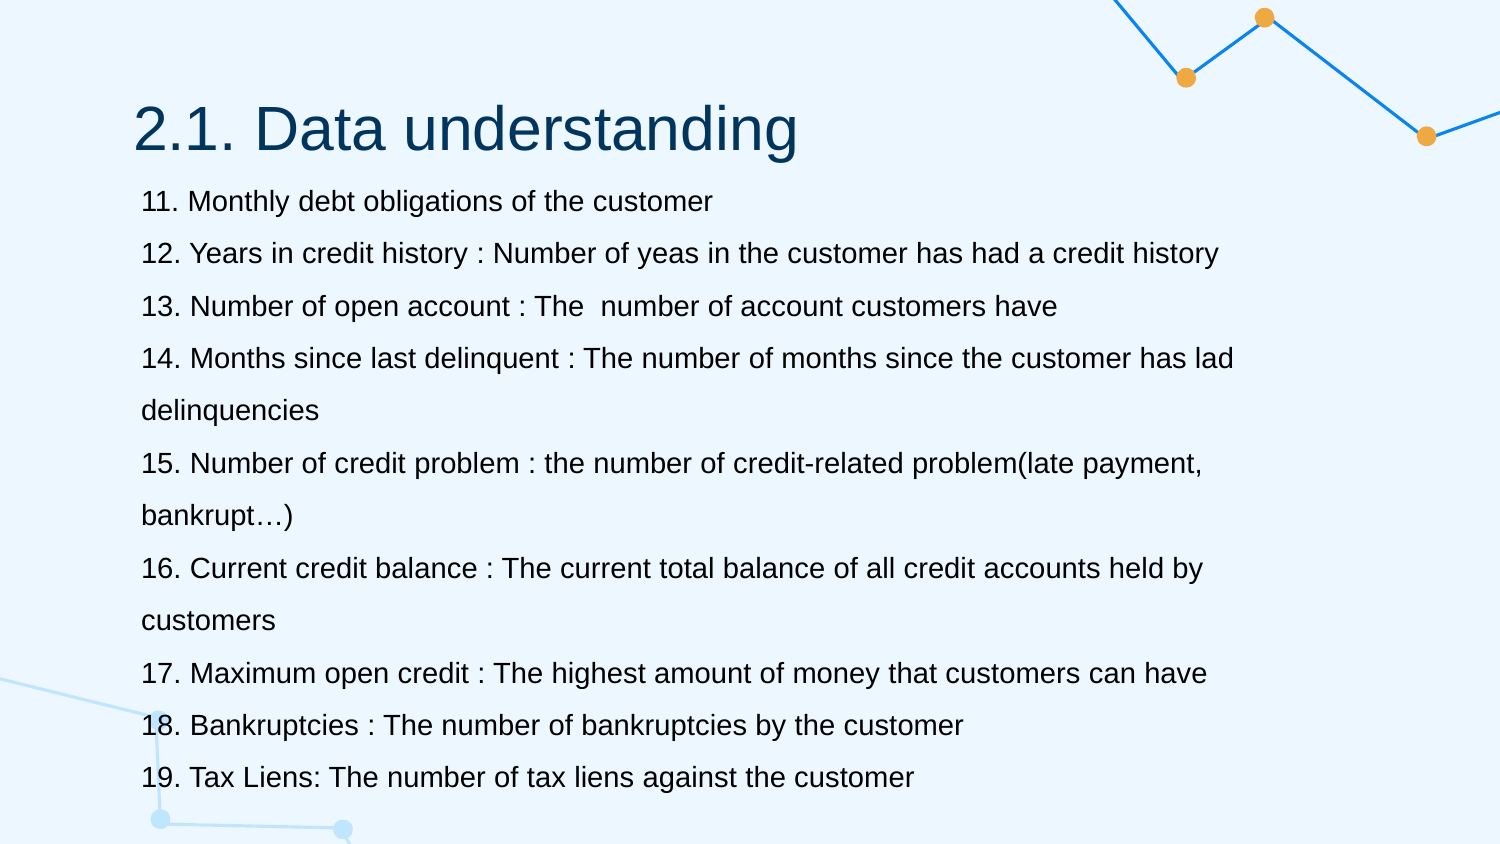

# 2.1. Data understanding
11. Monthly debt obligations of the customer
12. Years in credit history : Number of yeas in the customer has had a credit history
13. Number of open account : The  number of account customers have
14. Months since last delinquent : The number of months since the customer has lad delinquencies
15. Number of credit problem : the number of credit-related problem(late payment, bankrupt…)
16. Current credit balance : The current total balance of all credit accounts held by customers
17. Maximum open credit : The highest amount of money that customers can have
18. Bankruptcies : The number of bankruptcies by the customer
19. Tax Liens: The number of tax liens against the customer